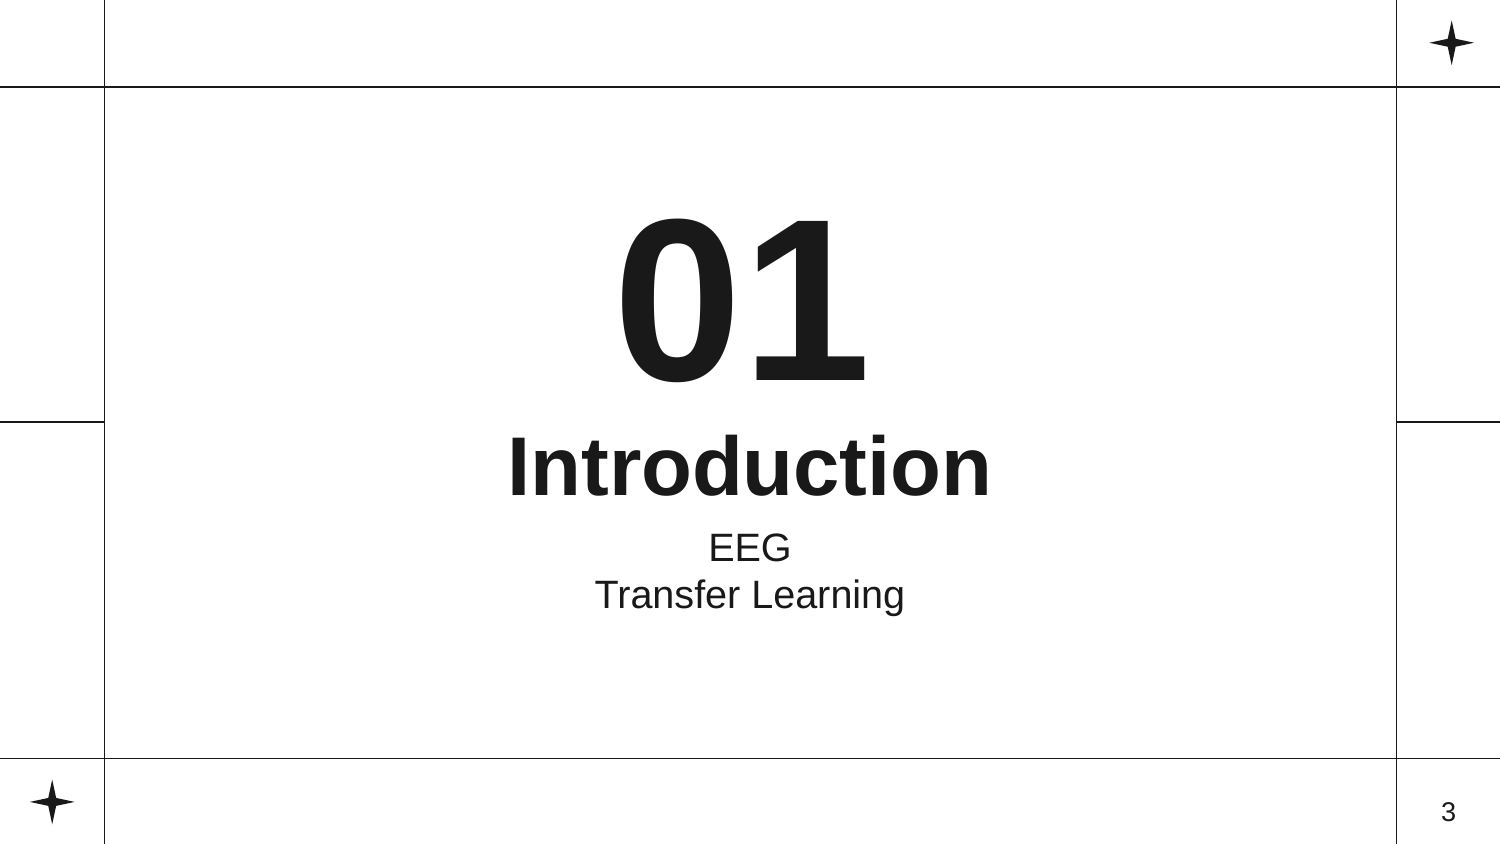

01
# Introduction
EEG
Transfer Learning

3